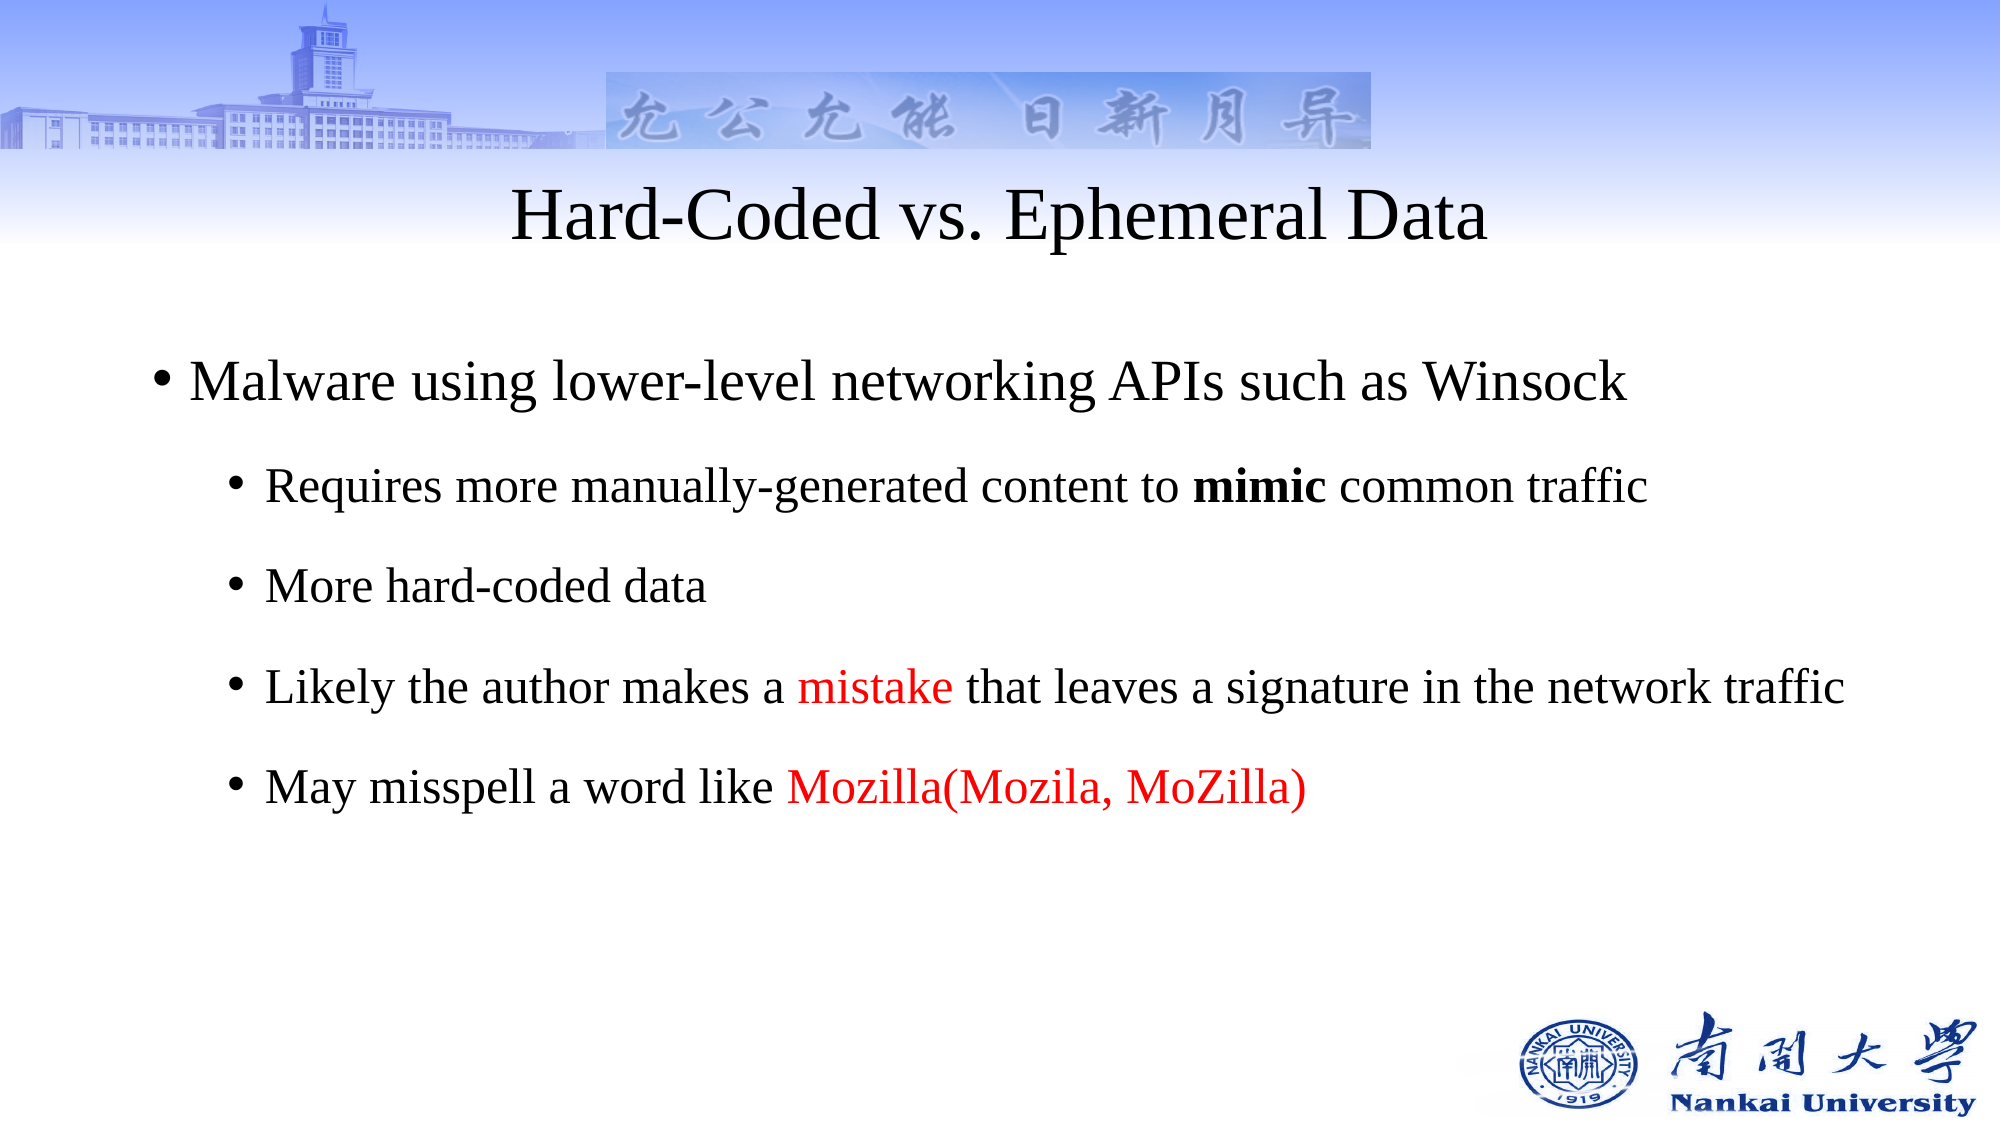

# Hard-Coded vs. Ephemeral Data
Malware using lower-level networking APIs such as Winsock
Requires more manually-generated content to mimic common traffic
More hard-coded data
Likely the author makes a mistake that leaves a signature in the network traffic
May misspell a word like Mozilla(Mozila, MoZilla)